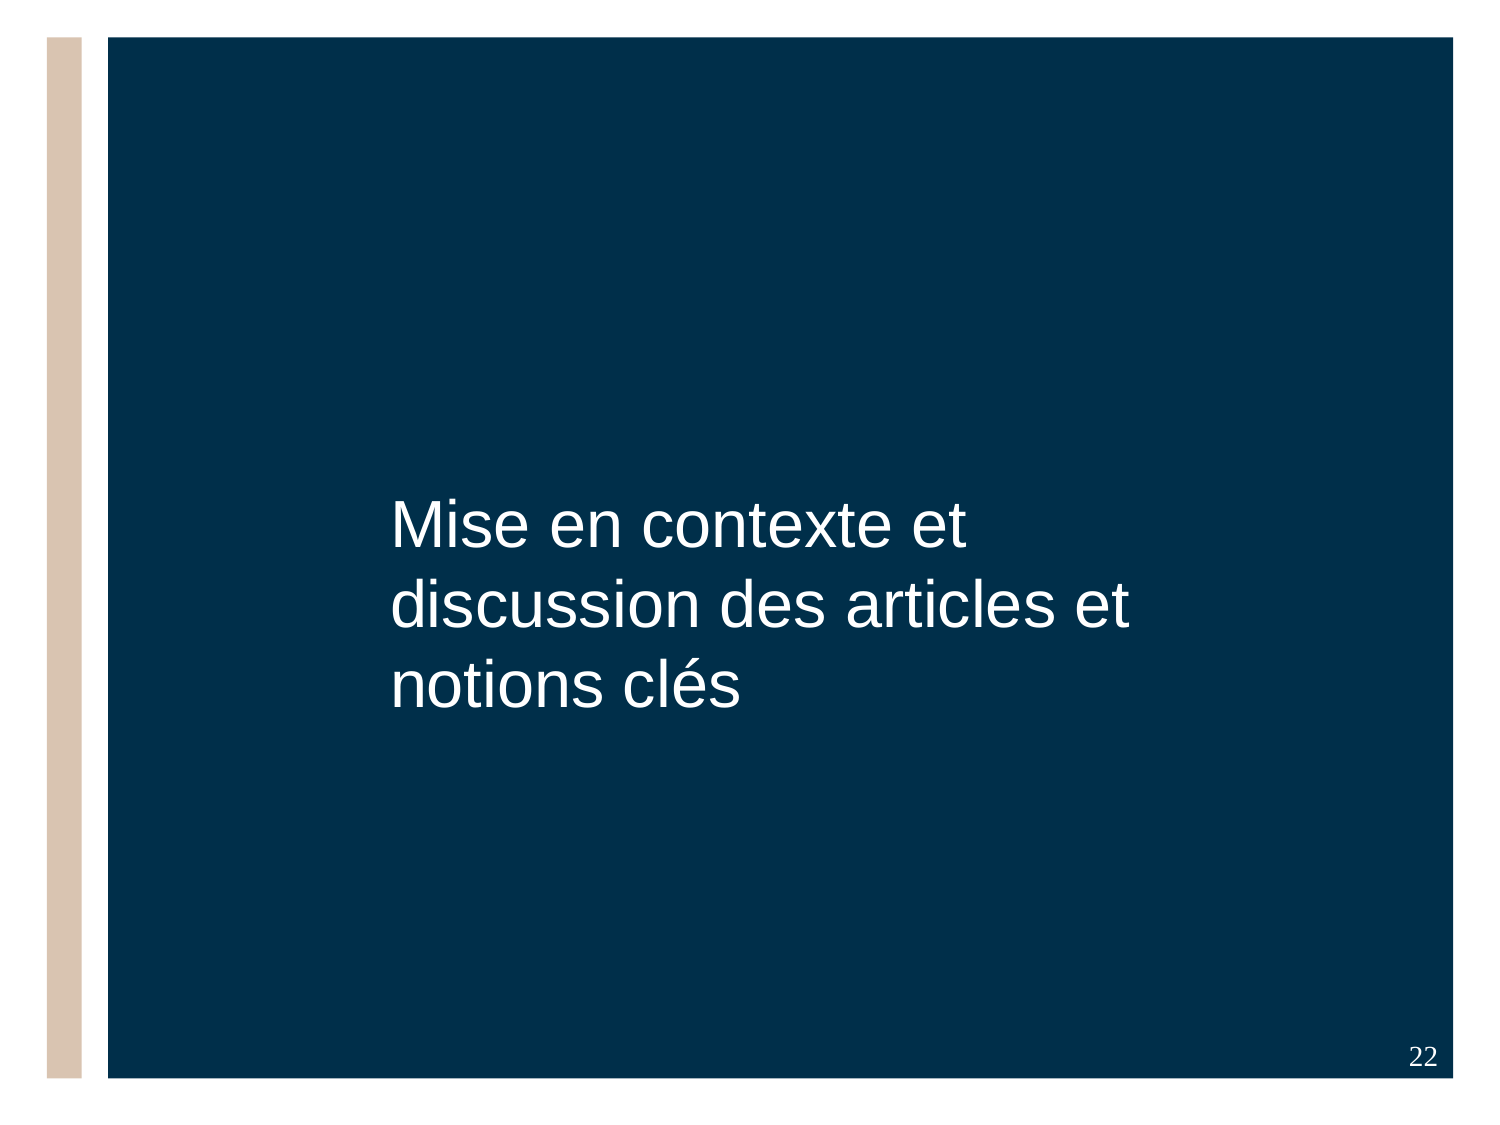

# Mise en contexte et discussion des articles et notions clés
22